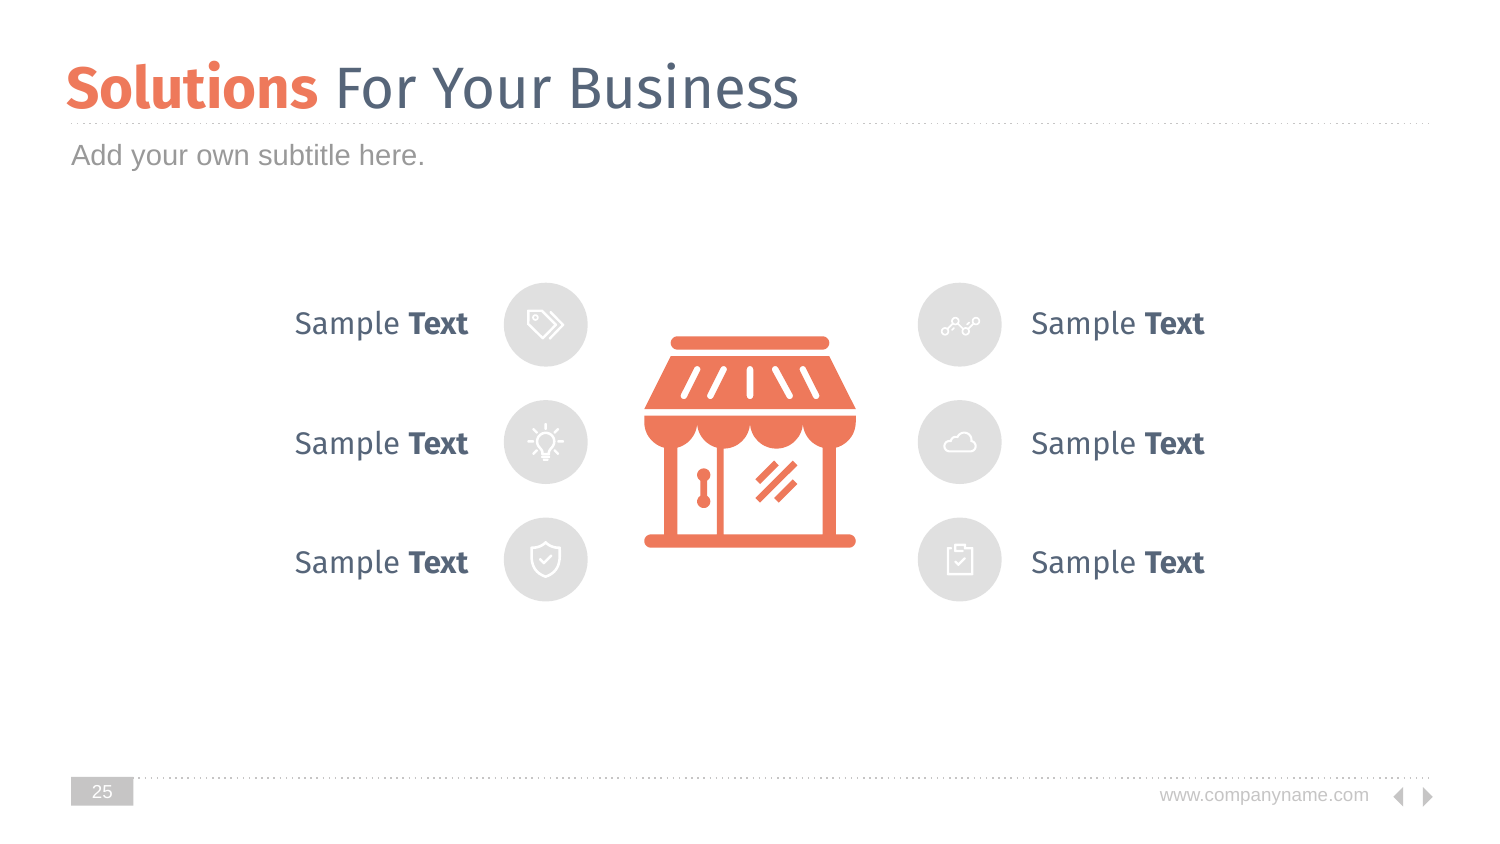

# Solutions For Your Business
Add your own subtitle here.

Sample Text
Sample Text

Sample Text
Sample Text

Sample Text
Sample Text

25